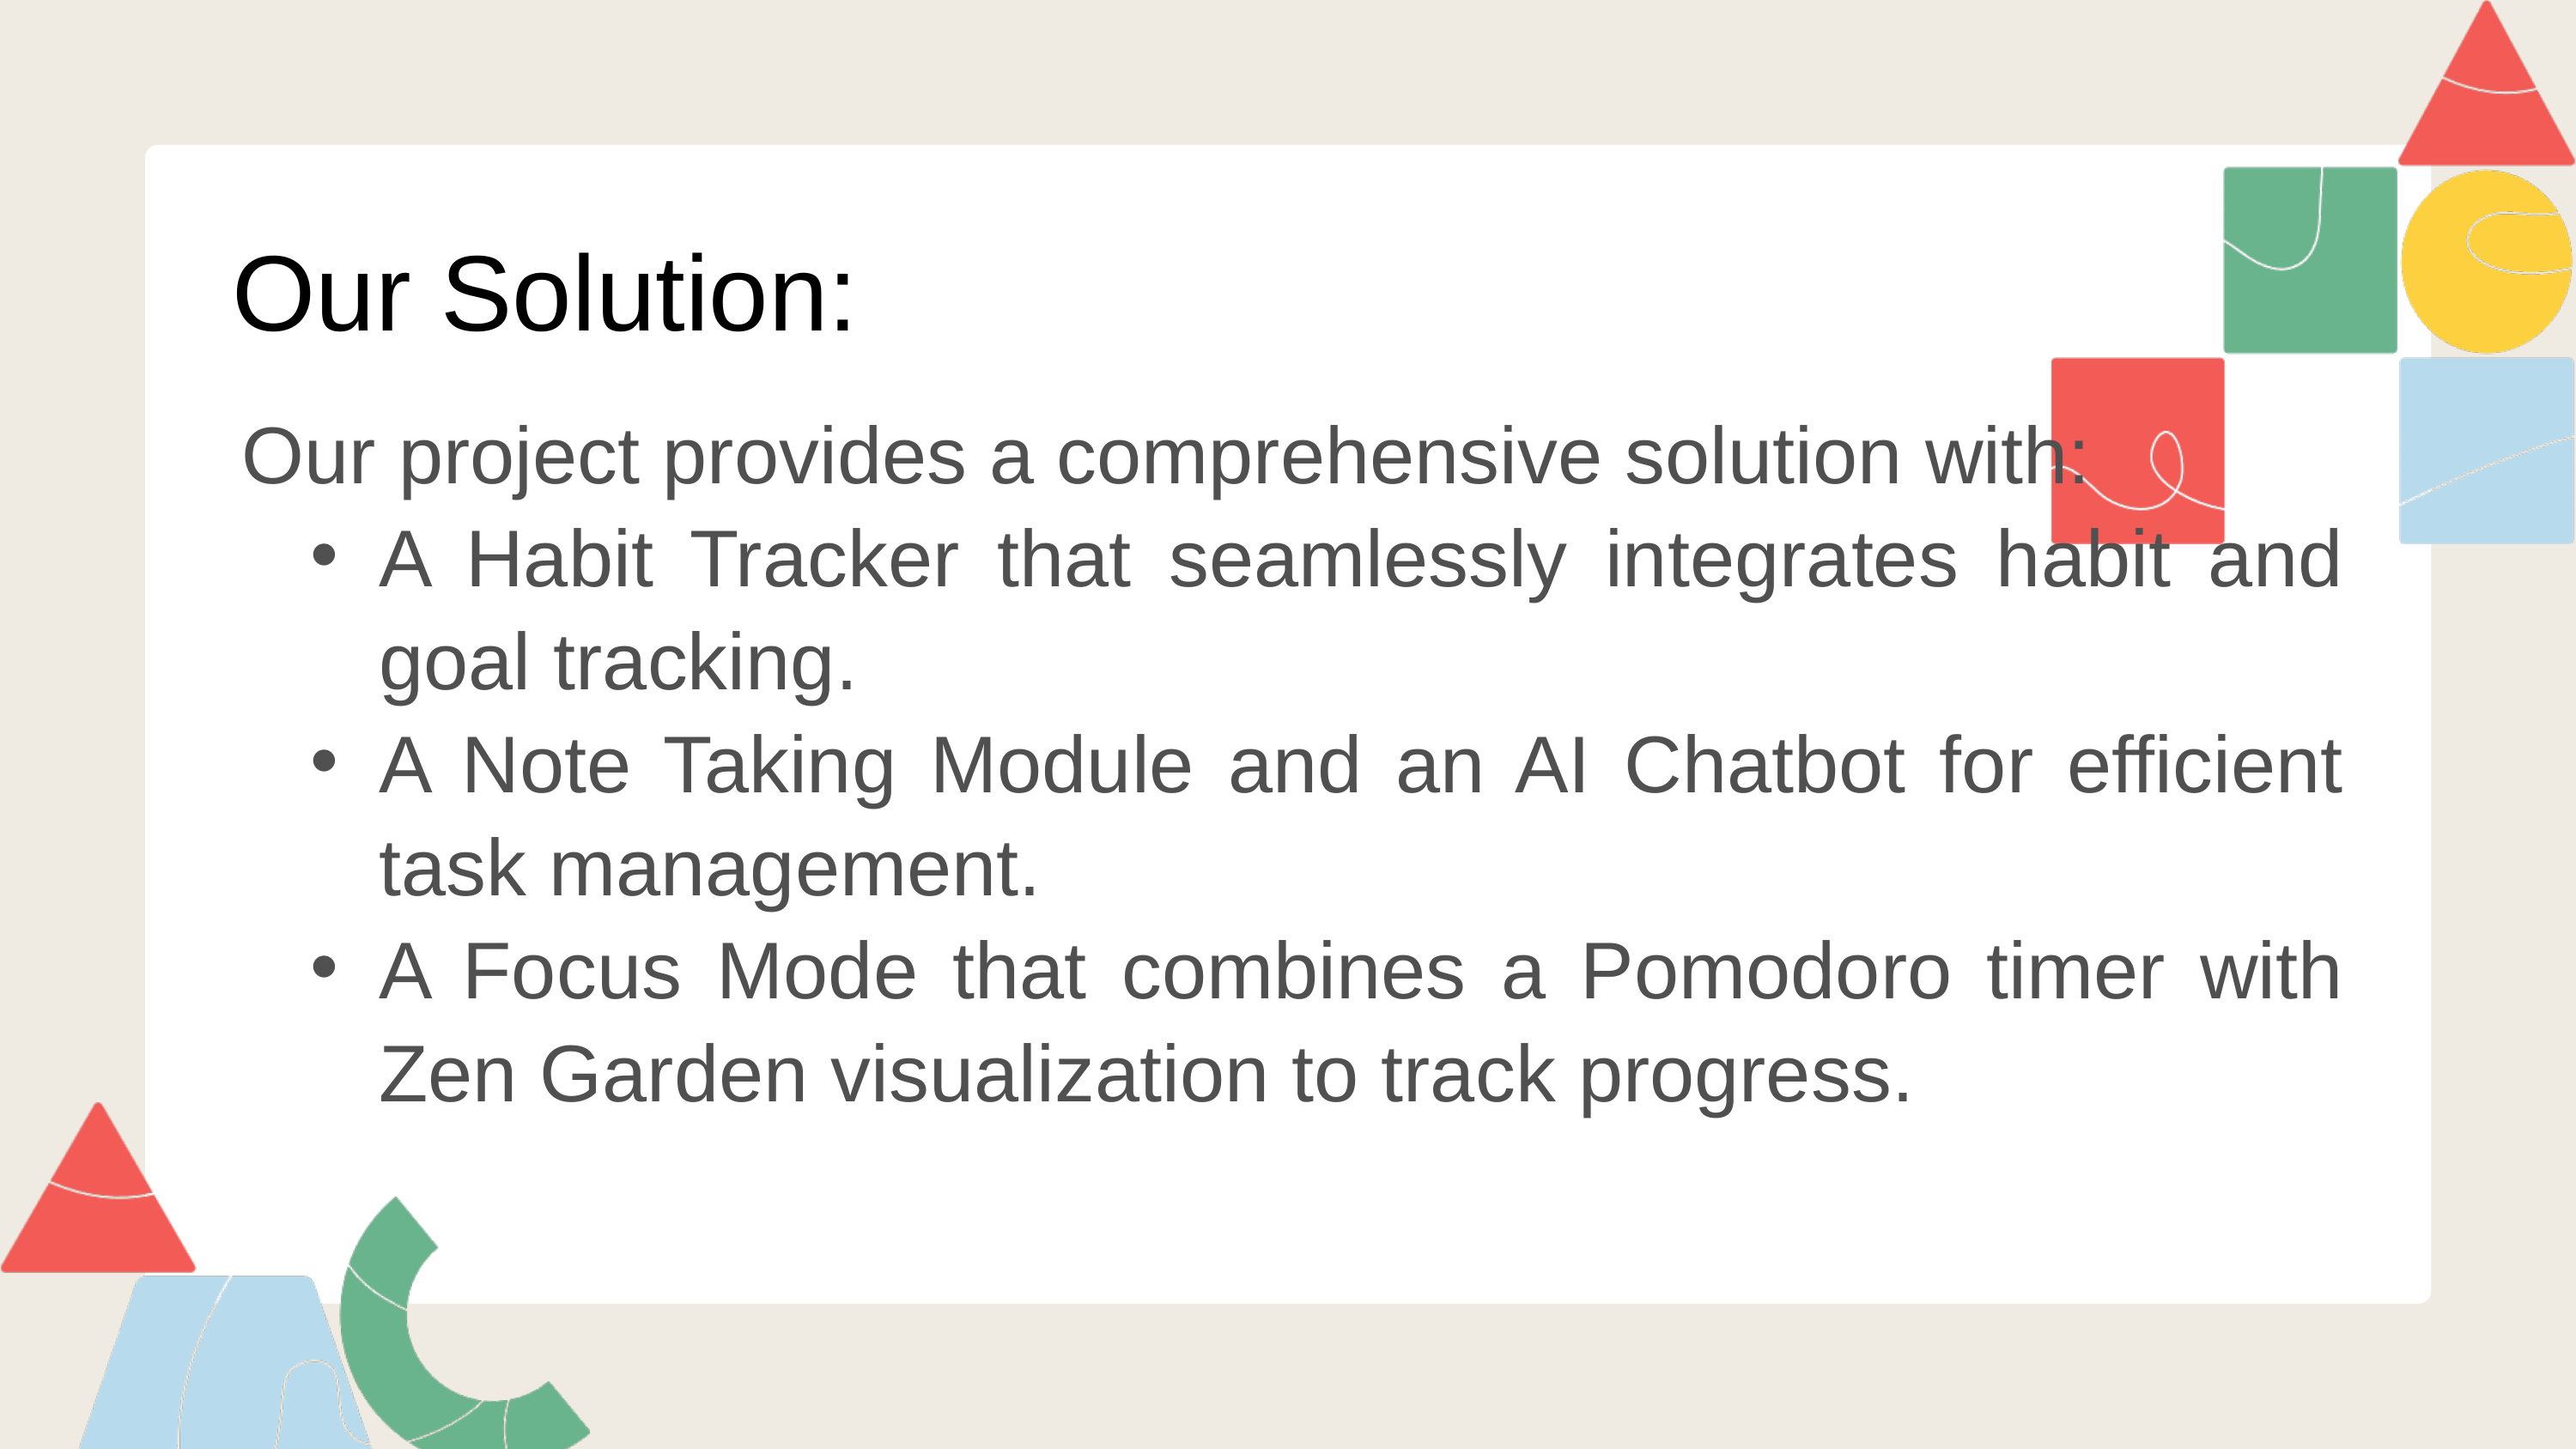

Our Solution:
Our project provides a comprehensive solution with:
A Habit Tracker that seamlessly integrates habit and goal tracking.
A Note Taking Module and an AI Chatbot for efficient task management.
A Focus Mode that combines a Pomodoro timer with Zen Garden visualization to track progress.